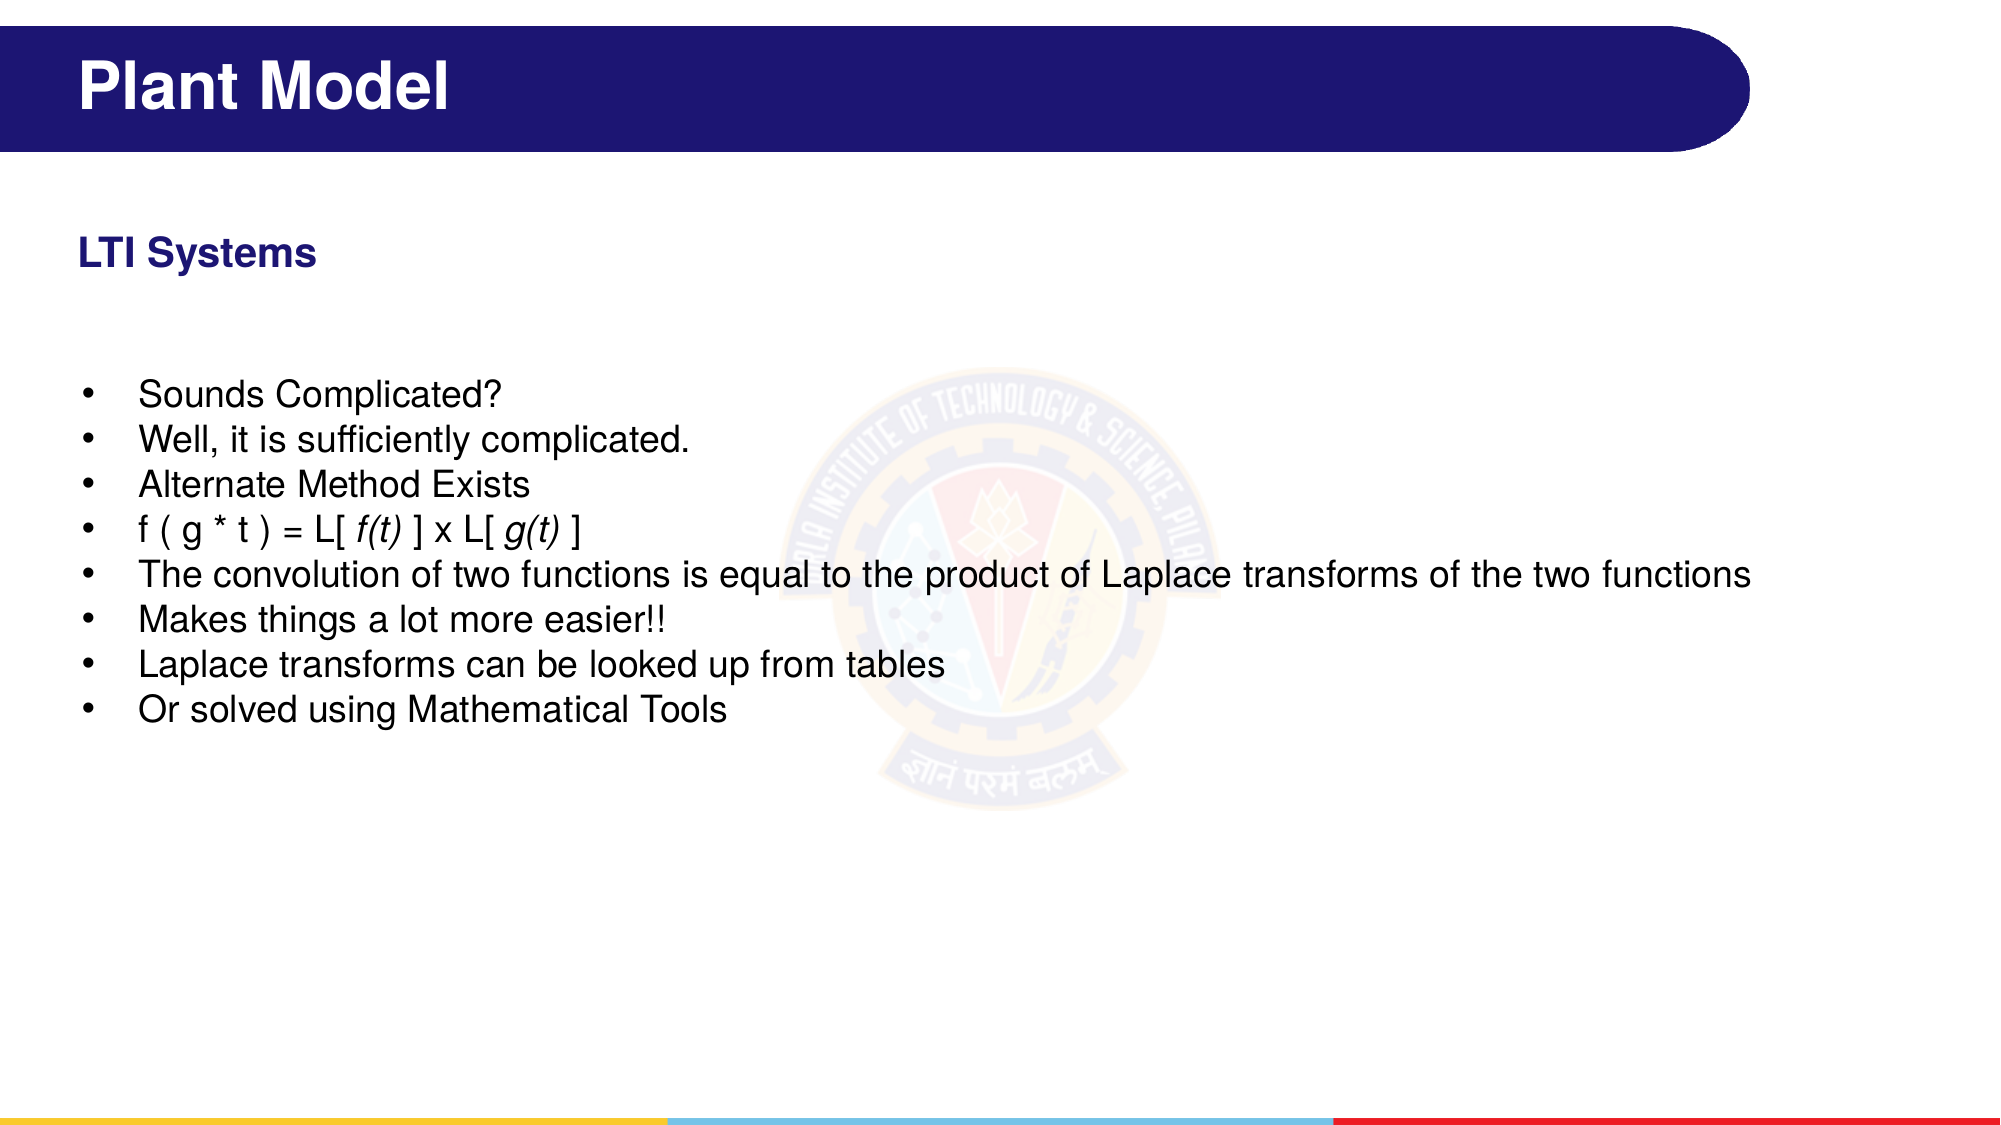

# Plant Model
LTI Systems
Sounds Complicated?
Well, it is sufficiently complicated.
Alternate Method Exists
f ( g * t ) = L[ f(t) ] x L[ g(t) ]
The convolution of two functions is equal to the product of Laplace transforms of the two functions
Makes things a lot more easier!!
Laplace transforms can be looked up from tables
Or solved using Mathematical Tools